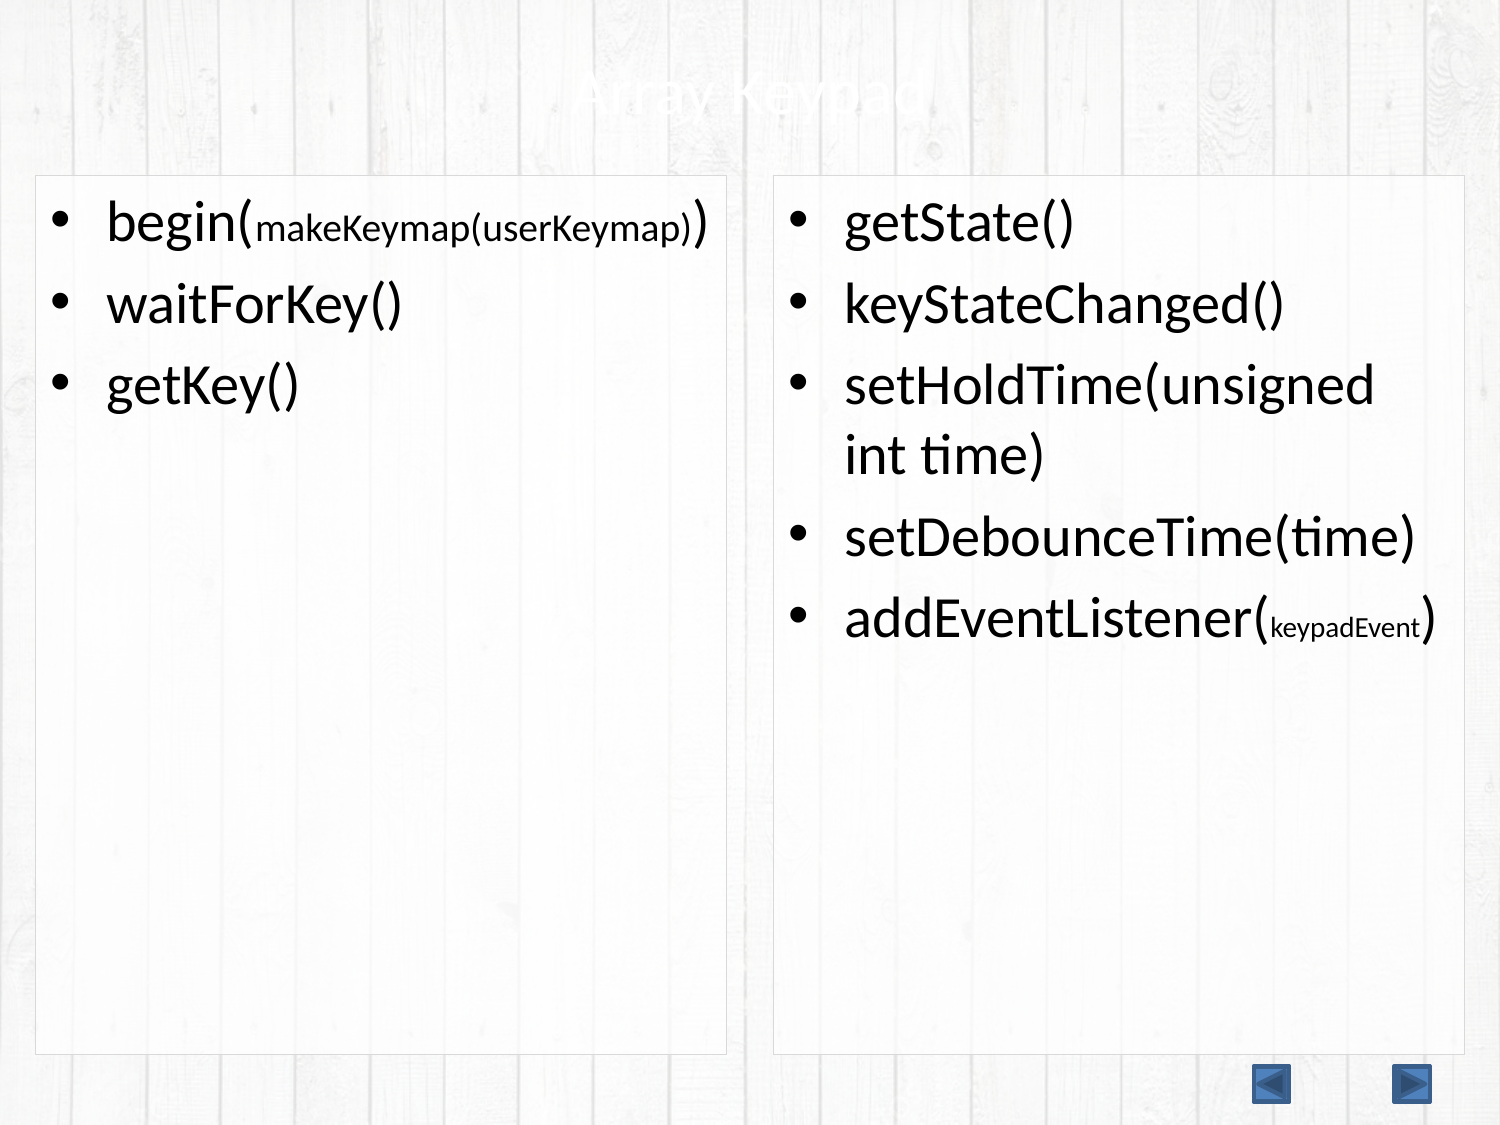

# Array Keypad
begin(makeKeymap(userKeymap))
waitForKey()
getKey()
getState()
keyStateChanged()
setHoldTime(unsigned int time)
setDebounceTime(time)
addEventListener(keypadEvent)